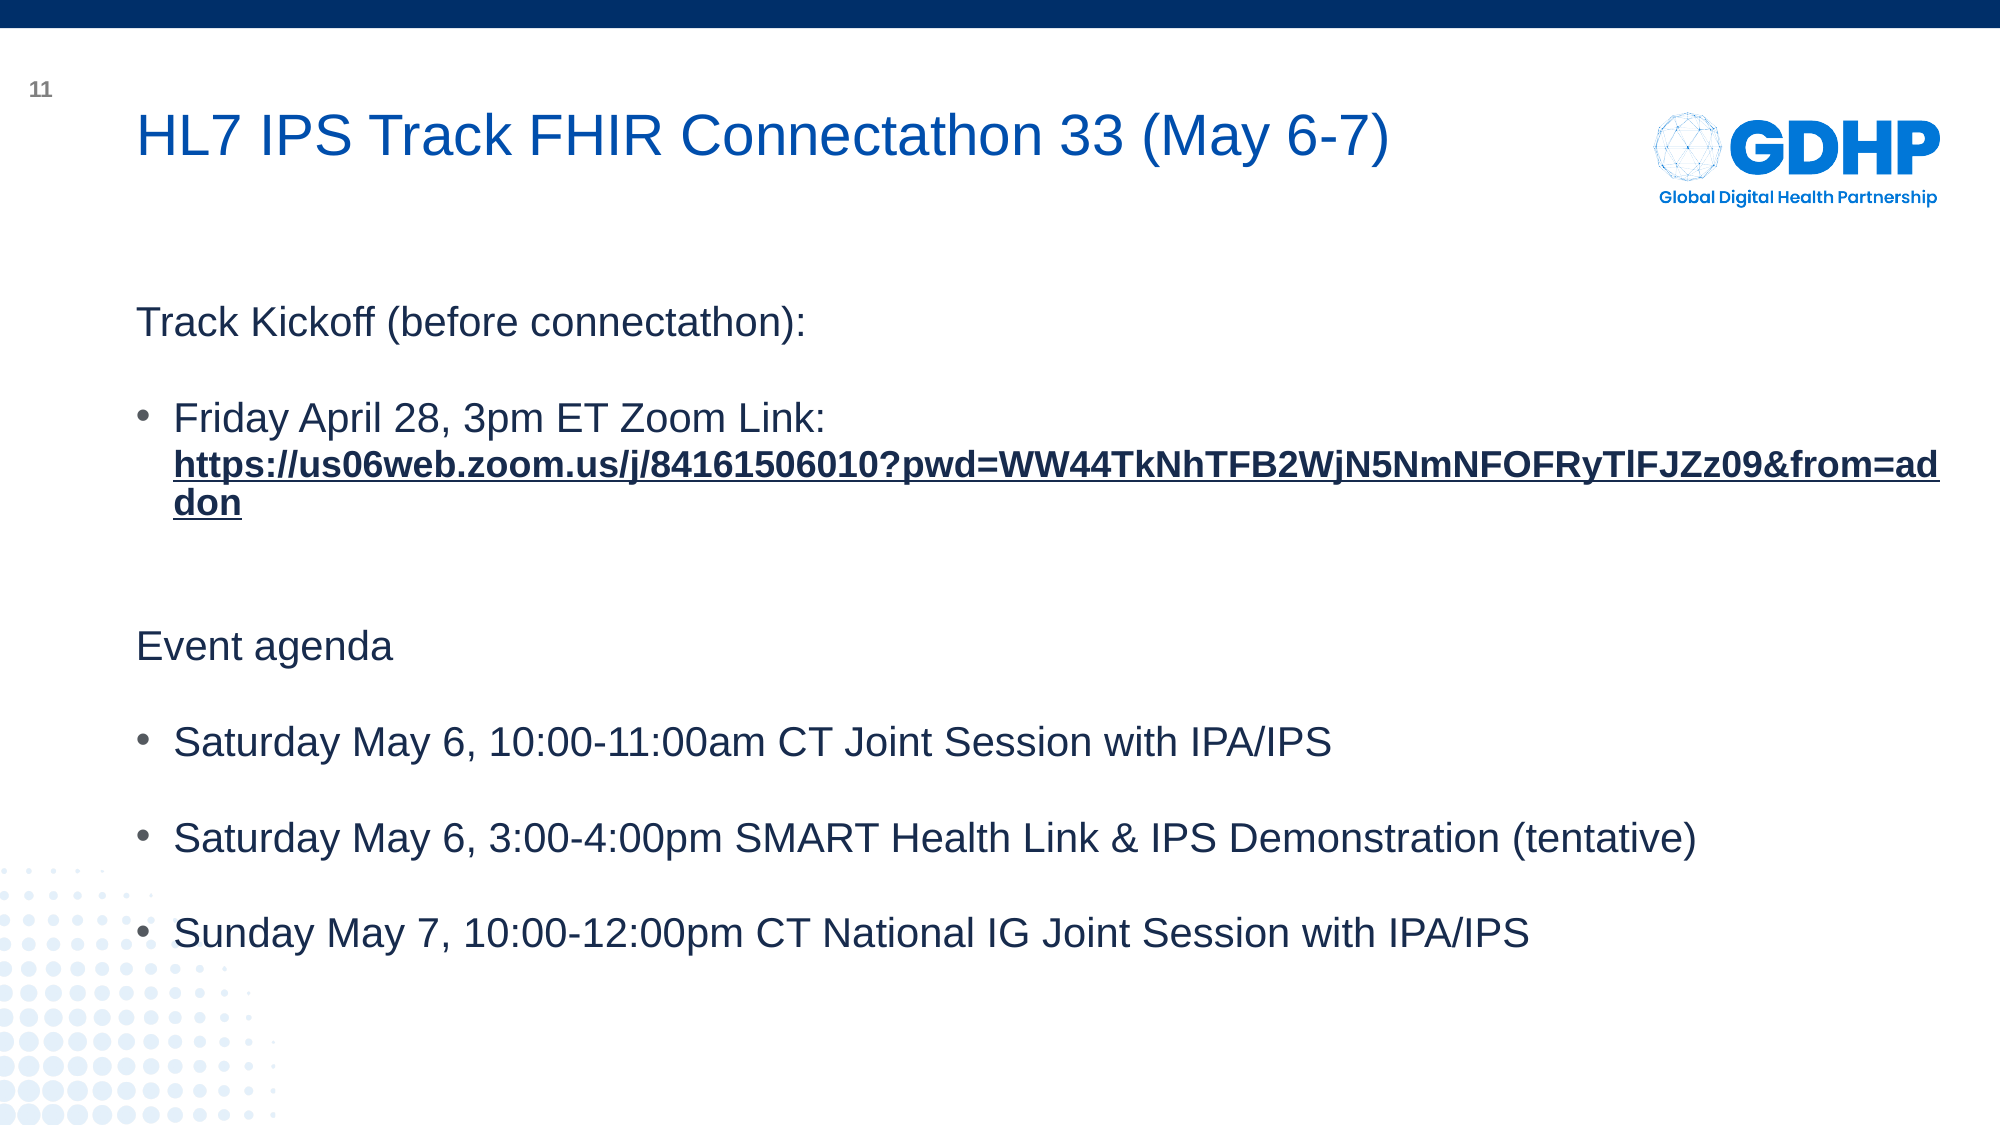

# HL7 IPS Track FHIR Connectathon 33 (May 6-7)
Track Kickoff (before connectathon):
Friday April 28, 3pm ET Zoom Link:
https://us06web.zoom.us/j/84161506010?pwd=WW44TkNhTFB2WjN5NmNFOFRyTlFJZz09&from=addon
Event agenda
Saturday May 6, 10:00-11:00am CT Joint Session with IPA/IPS
Saturday May 6, 3:00-4:00pm SMART Health Link & IPS Demonstration (tentative)
Sunday May 7, 10:00-12:00pm CT National IG Joint Session with IPA/IPS